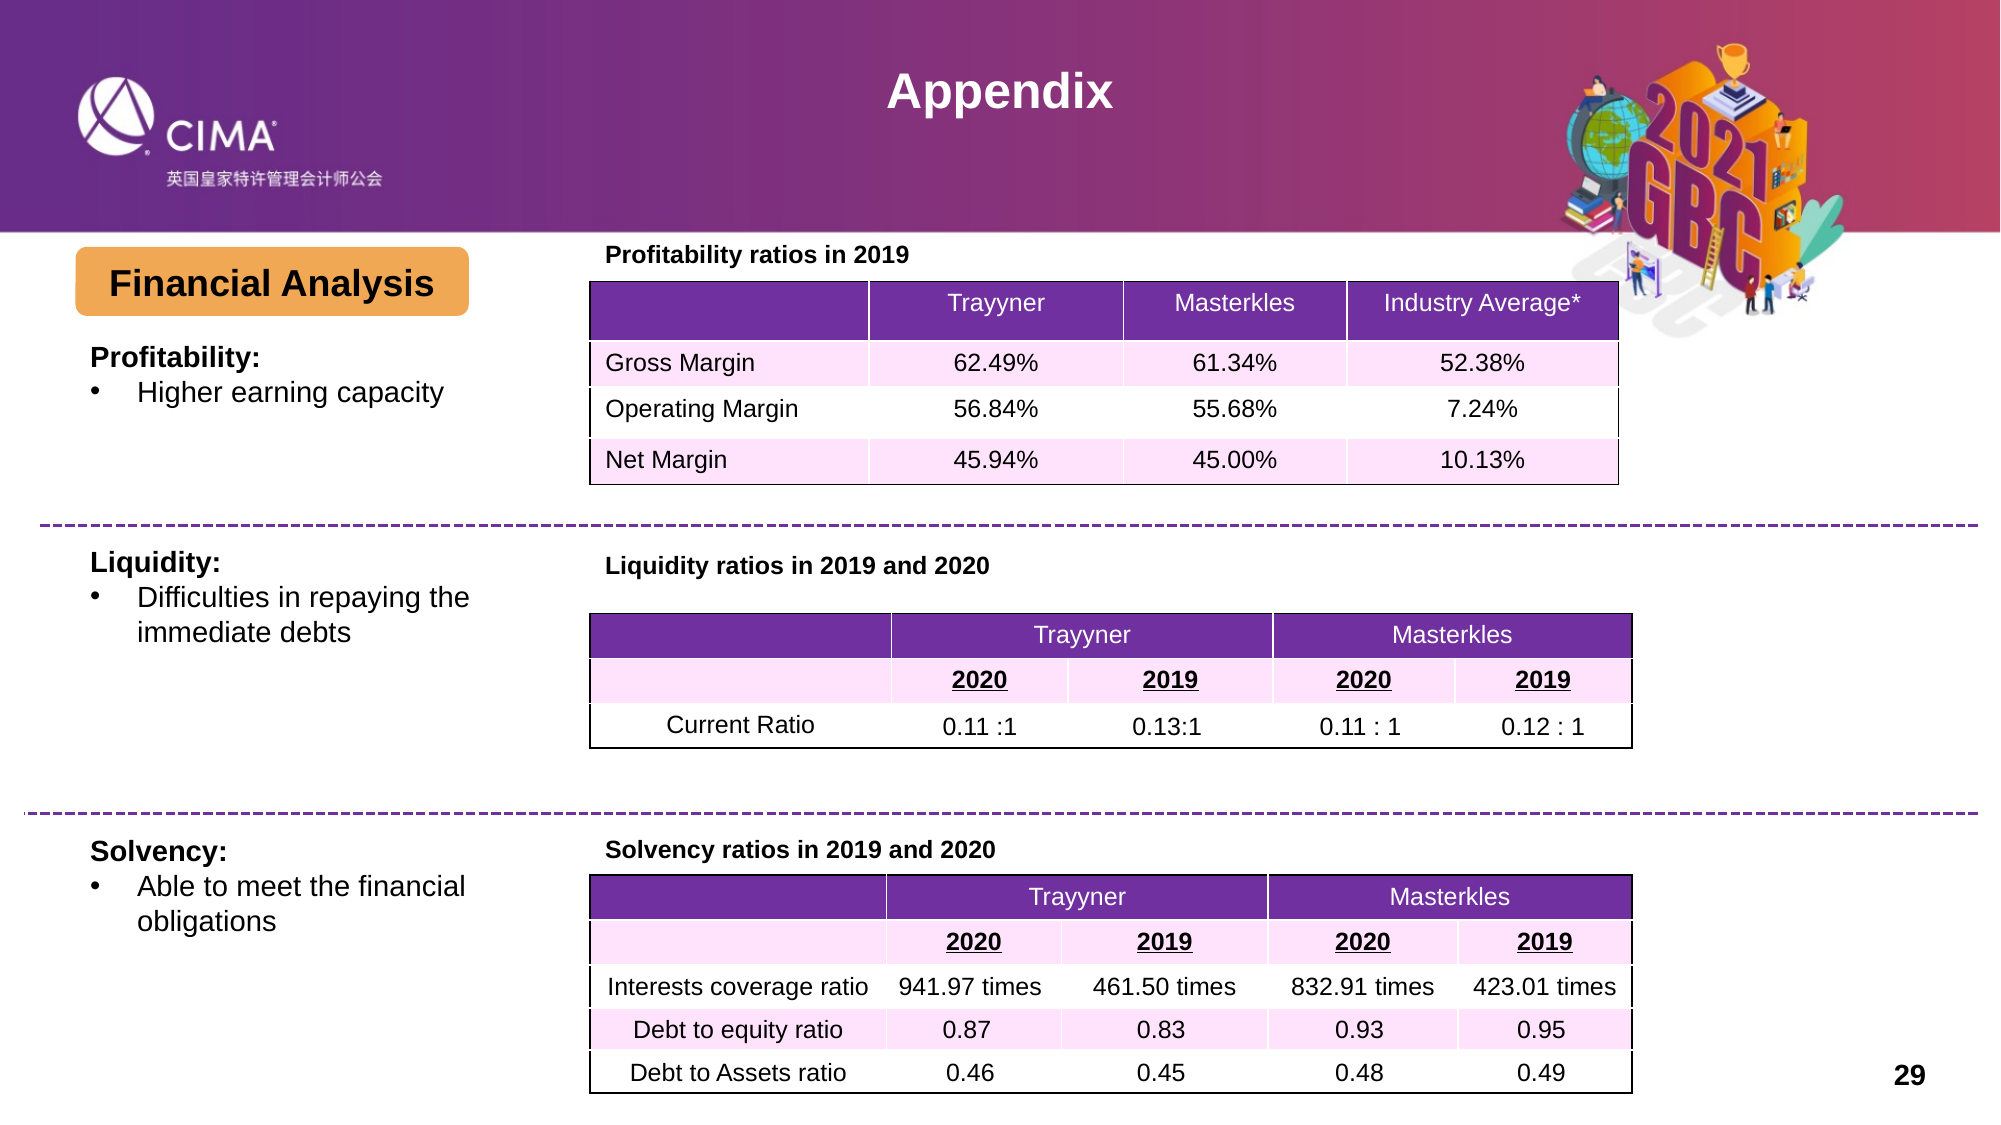

Appendix
Profitability ratios in 2019
Financial Analysis
|  | Trayyner | Masterkles | Industry Average\* |
| --- | --- | --- | --- |
| Gross Margin | 62.49% | 61.34% | 52.38% |
| Operating Margin | 56.84% | 55.68% | 7.24% |
| Net Margin | 45.94% | 45.00% | 10.13% |
Profitability:
Higher earning capacity
Liquidity:
Difficulties in repaying the immediate debts
Liquidity ratios in 2019 and 2020
|  | Trayyner |  | Masterkles |  |
| --- | --- | --- | --- | --- |
|  | 2020 | 2019 | 2020 | 2019 |
| Current Ratio | 0.11 :1 | 0.13:1 | 0.11 : 1 | 0.12 : 1 |
Solvency:
Able to meet the financial obligations
Solvency ratios in 2019 and 2020
|  | Trayyner |  | Masterkles |  |
| --- | --- | --- | --- | --- |
|  | 2020 | 2019 | 2020 | 2019 |
| Interests coverage ratio | 941.97 times | 461.50 times | 832.91 times | 423.01 times |
| Debt to equity ratio | 0.87 | 0.83 | 0.93 | 0.95 |
| Debt to Assets ratio | 0.46 | 0.45 | 0.48 | 0.49 |
29